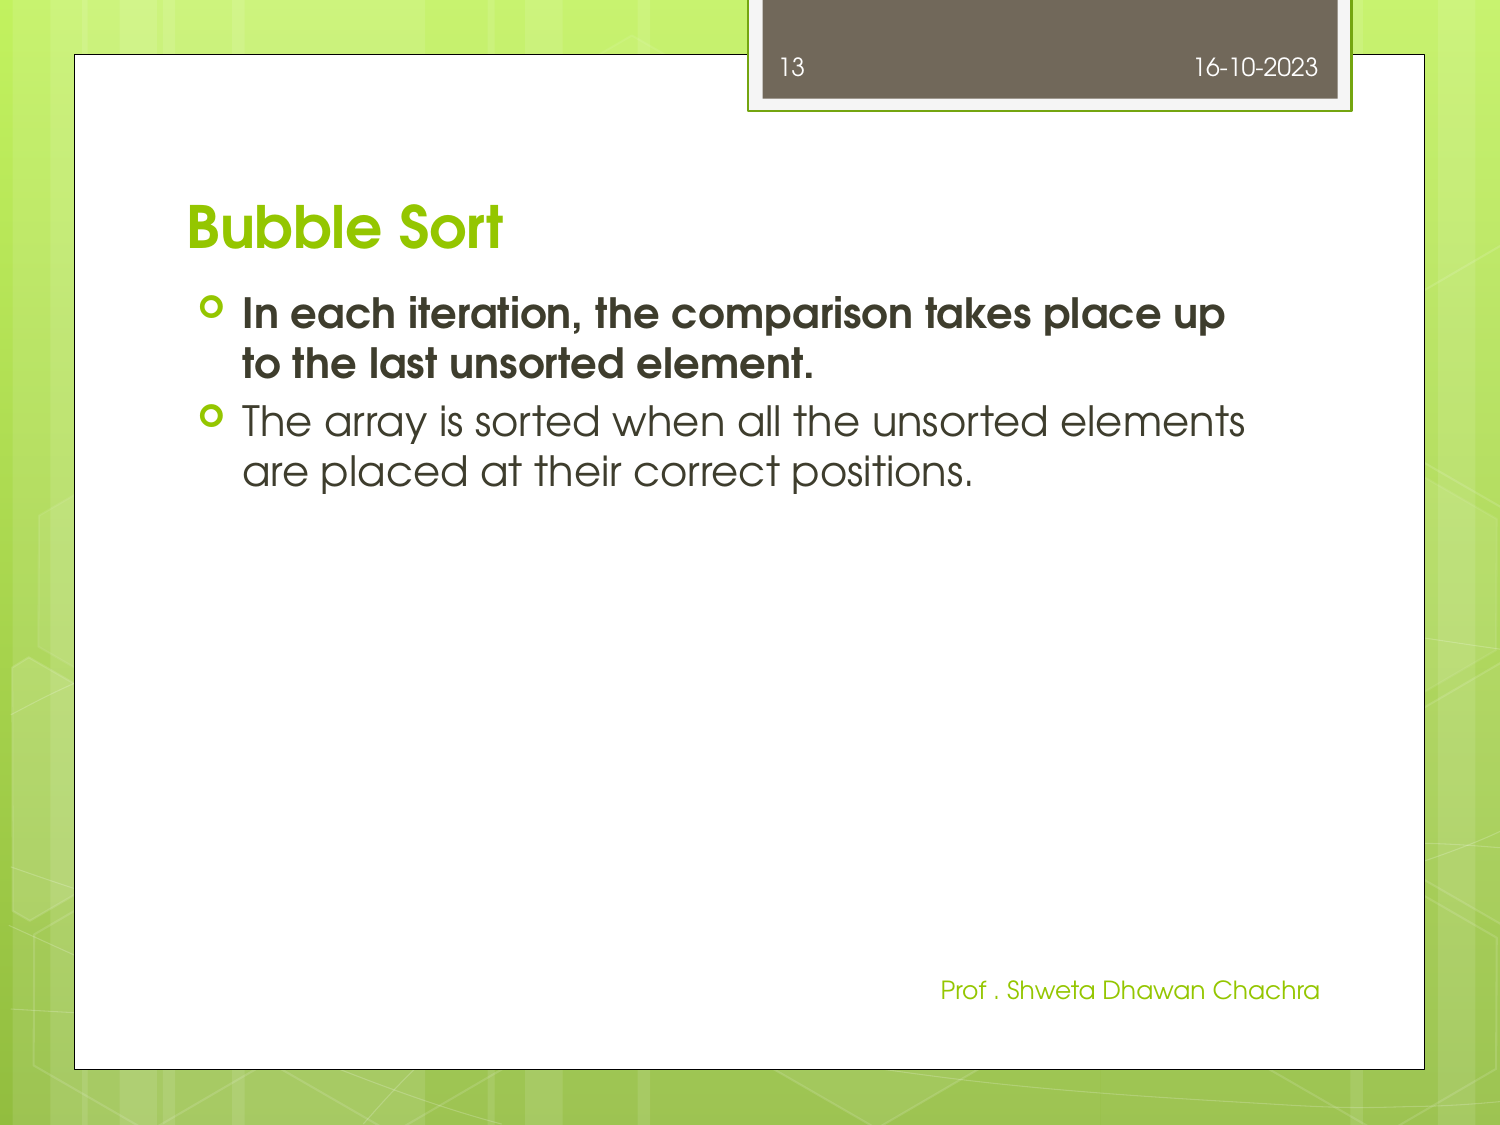

13
16-10-2023
# Bubble Sort
In each iteration, the comparison takes place up to the last unsorted element.
The array is sorted when all the unsorted elements are placed at their correct positions.
Prof . Shweta Dhawan Chachra